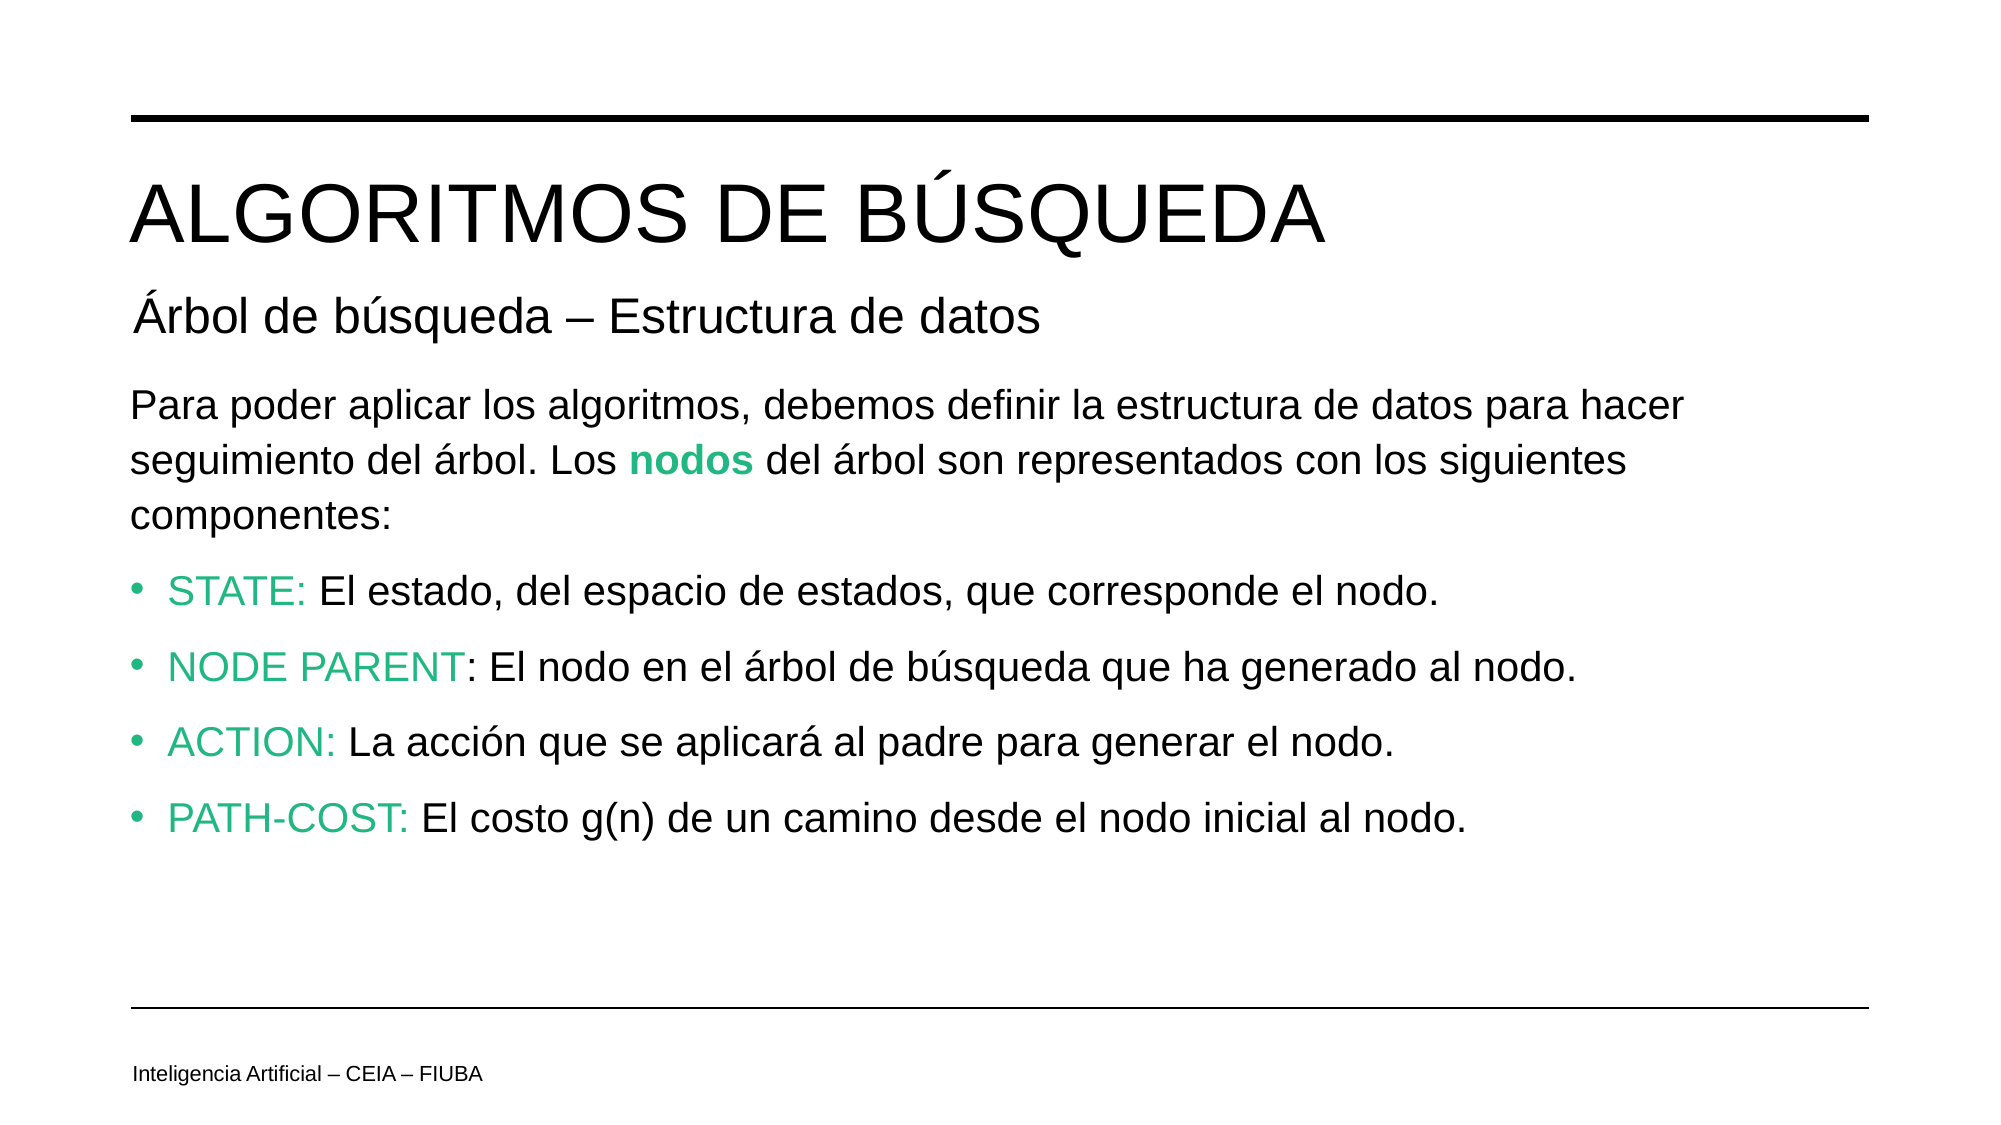

# Algoritmos de Búsqueda
Árbol de búsqueda – Estructura de datos
Para poder aplicar los algoritmos, debemos definir la estructura de datos para hacer seguimiento del árbol. Los nodos del árbol son representados con los siguientes componentes:
State: El estado, del espacio de estados, que corresponde el nodo.
Node Parent: El nodo en el árbol de búsqueda que ha generado al nodo.
Action: La acción que se aplicará al padre para generar el nodo.
Path-Cost: El costo g(n) de un camino desde el nodo inicial al nodo.

Inteligencia Artificial – CEIA – FIUBA